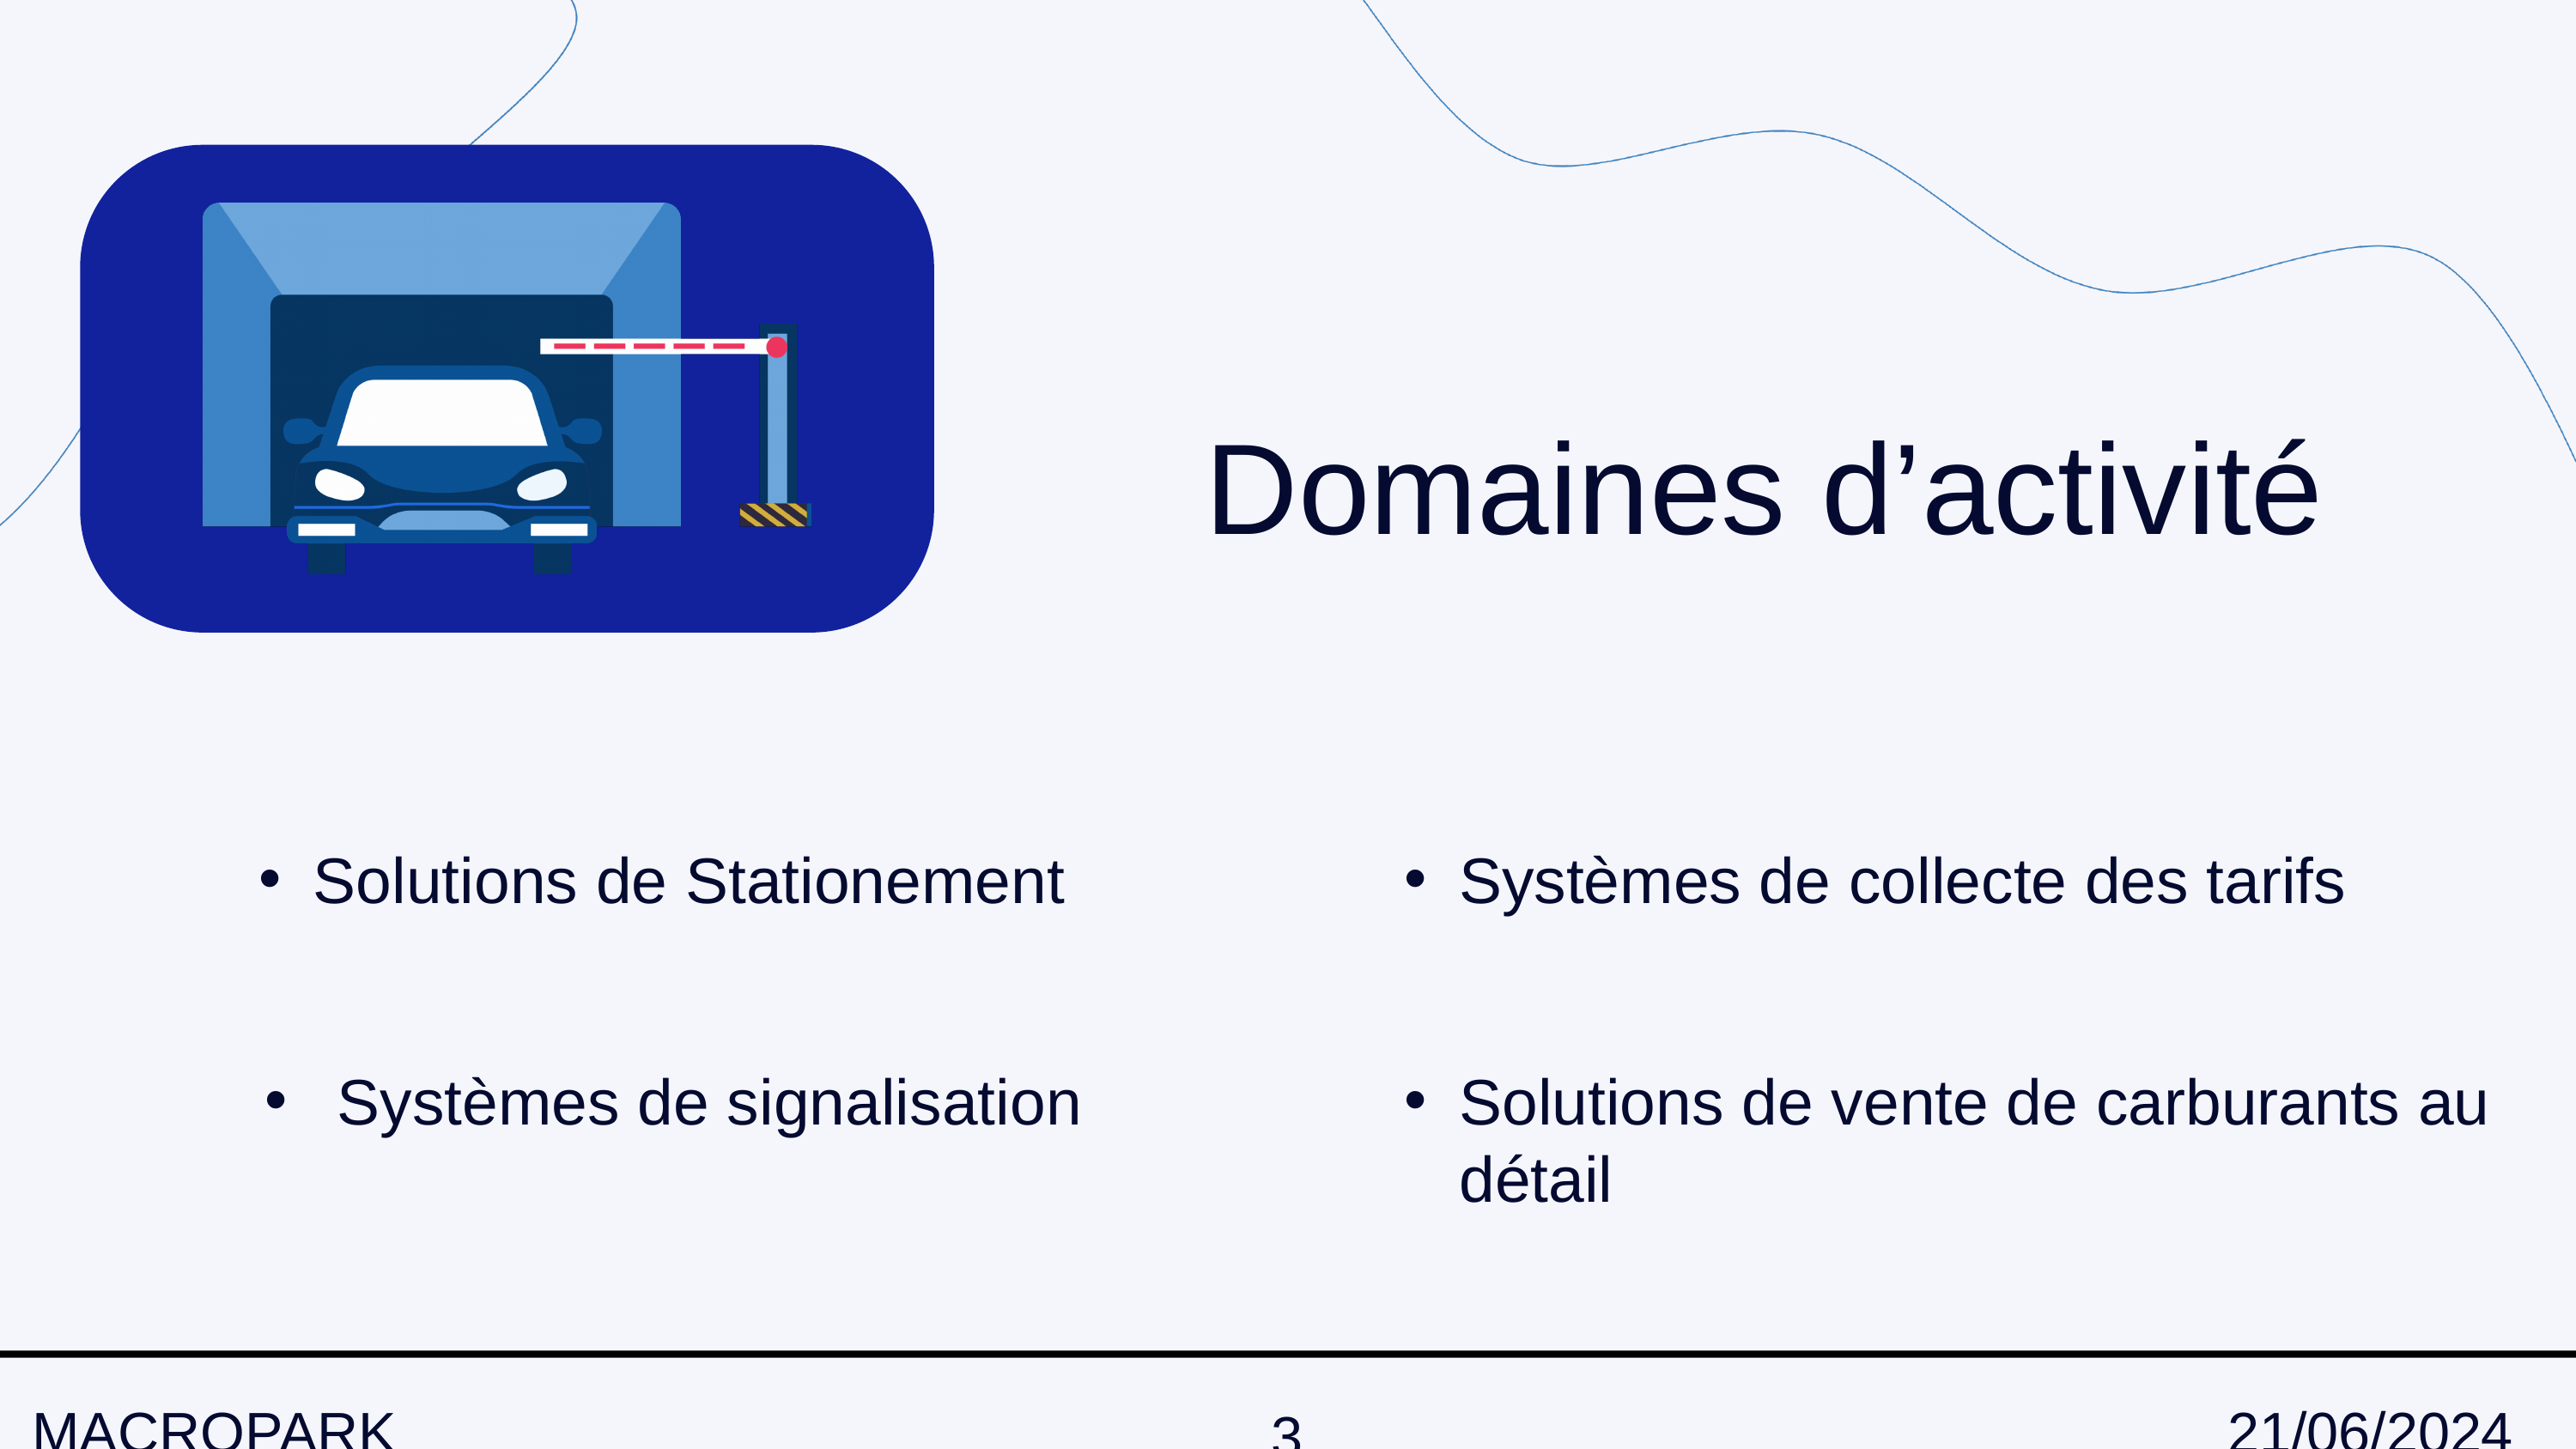

Domaines d’activité
Solutions de Stationement
Systèmes de collecte des tarifs
 Systèmes de signalisation
Solutions de vente de carburants au détail
MACROPARK
21/06/2024
3